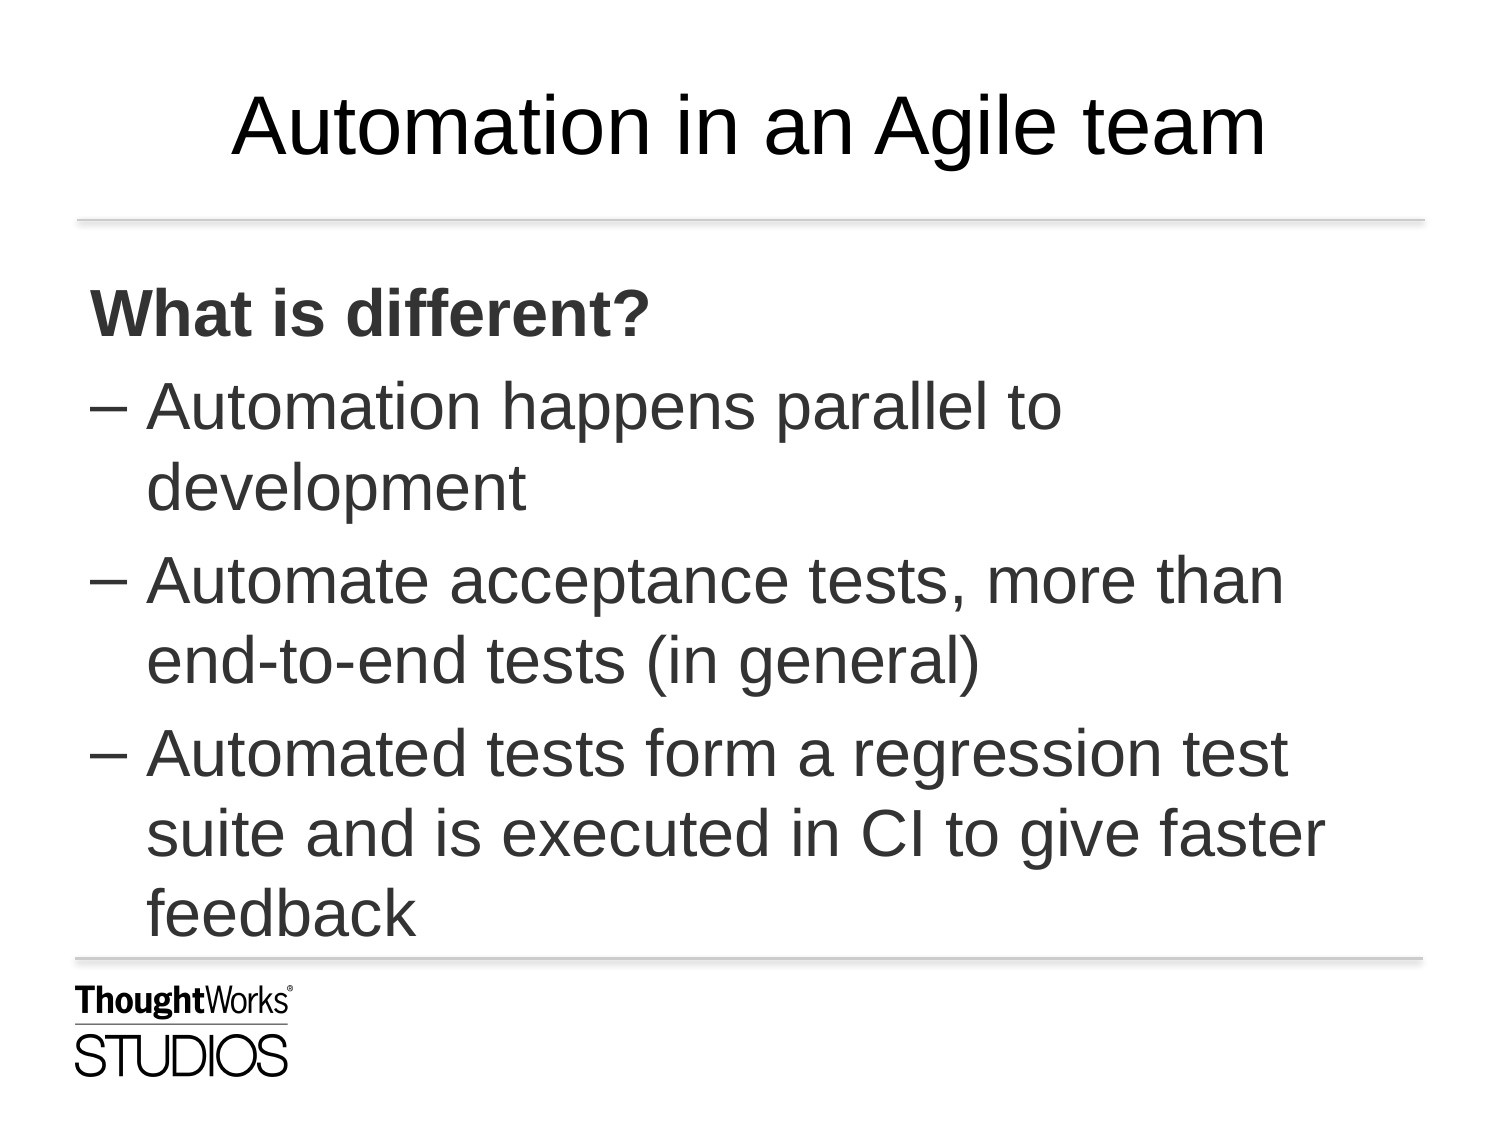

# Automation in an Agile team
What is different?
Automation happens parallel to development
Automate acceptance tests, more than end-to-end tests (in general)
Automated tests form a regression test suite and is executed in CI to give faster feedback